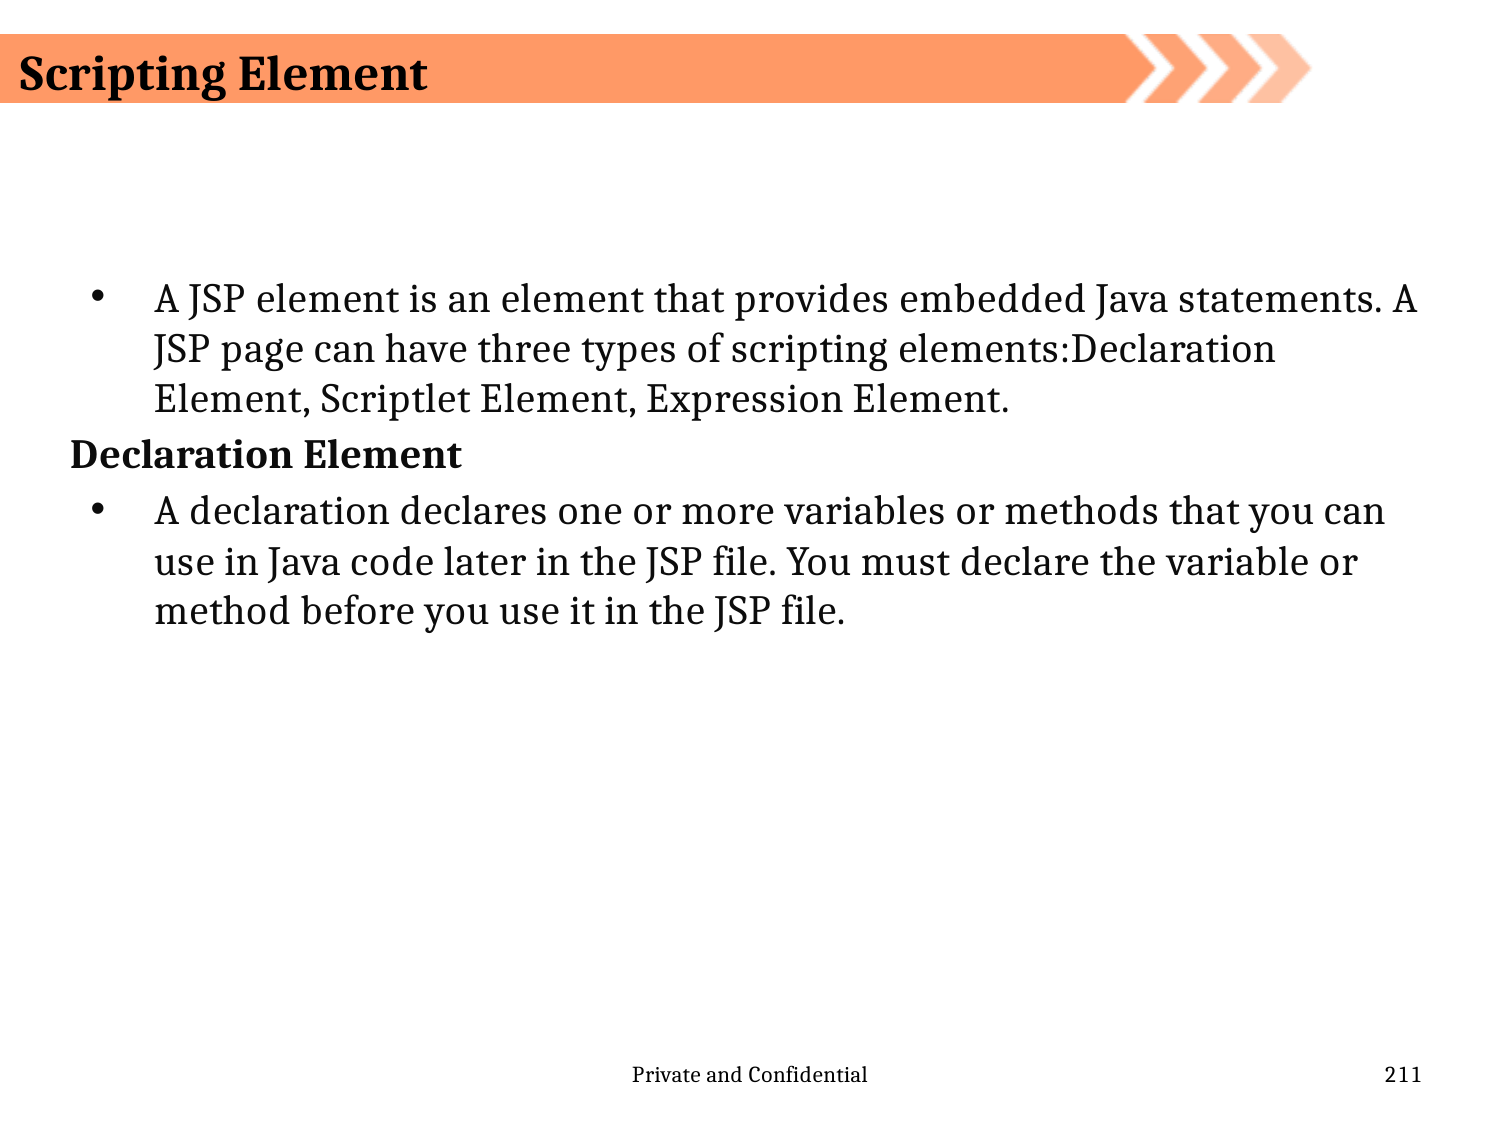

# Scripting Element
A JSP element is an element that provides embedded Java statements. A JSP page can have three types of scripting elements:Declaration Element, Scriptlet Element, Expression Element.
Declaration Element
A declaration declares one or more variables or methods that you can use in Java code later in the JSP file. You must declare the variable or method before you use it in the JSP file.